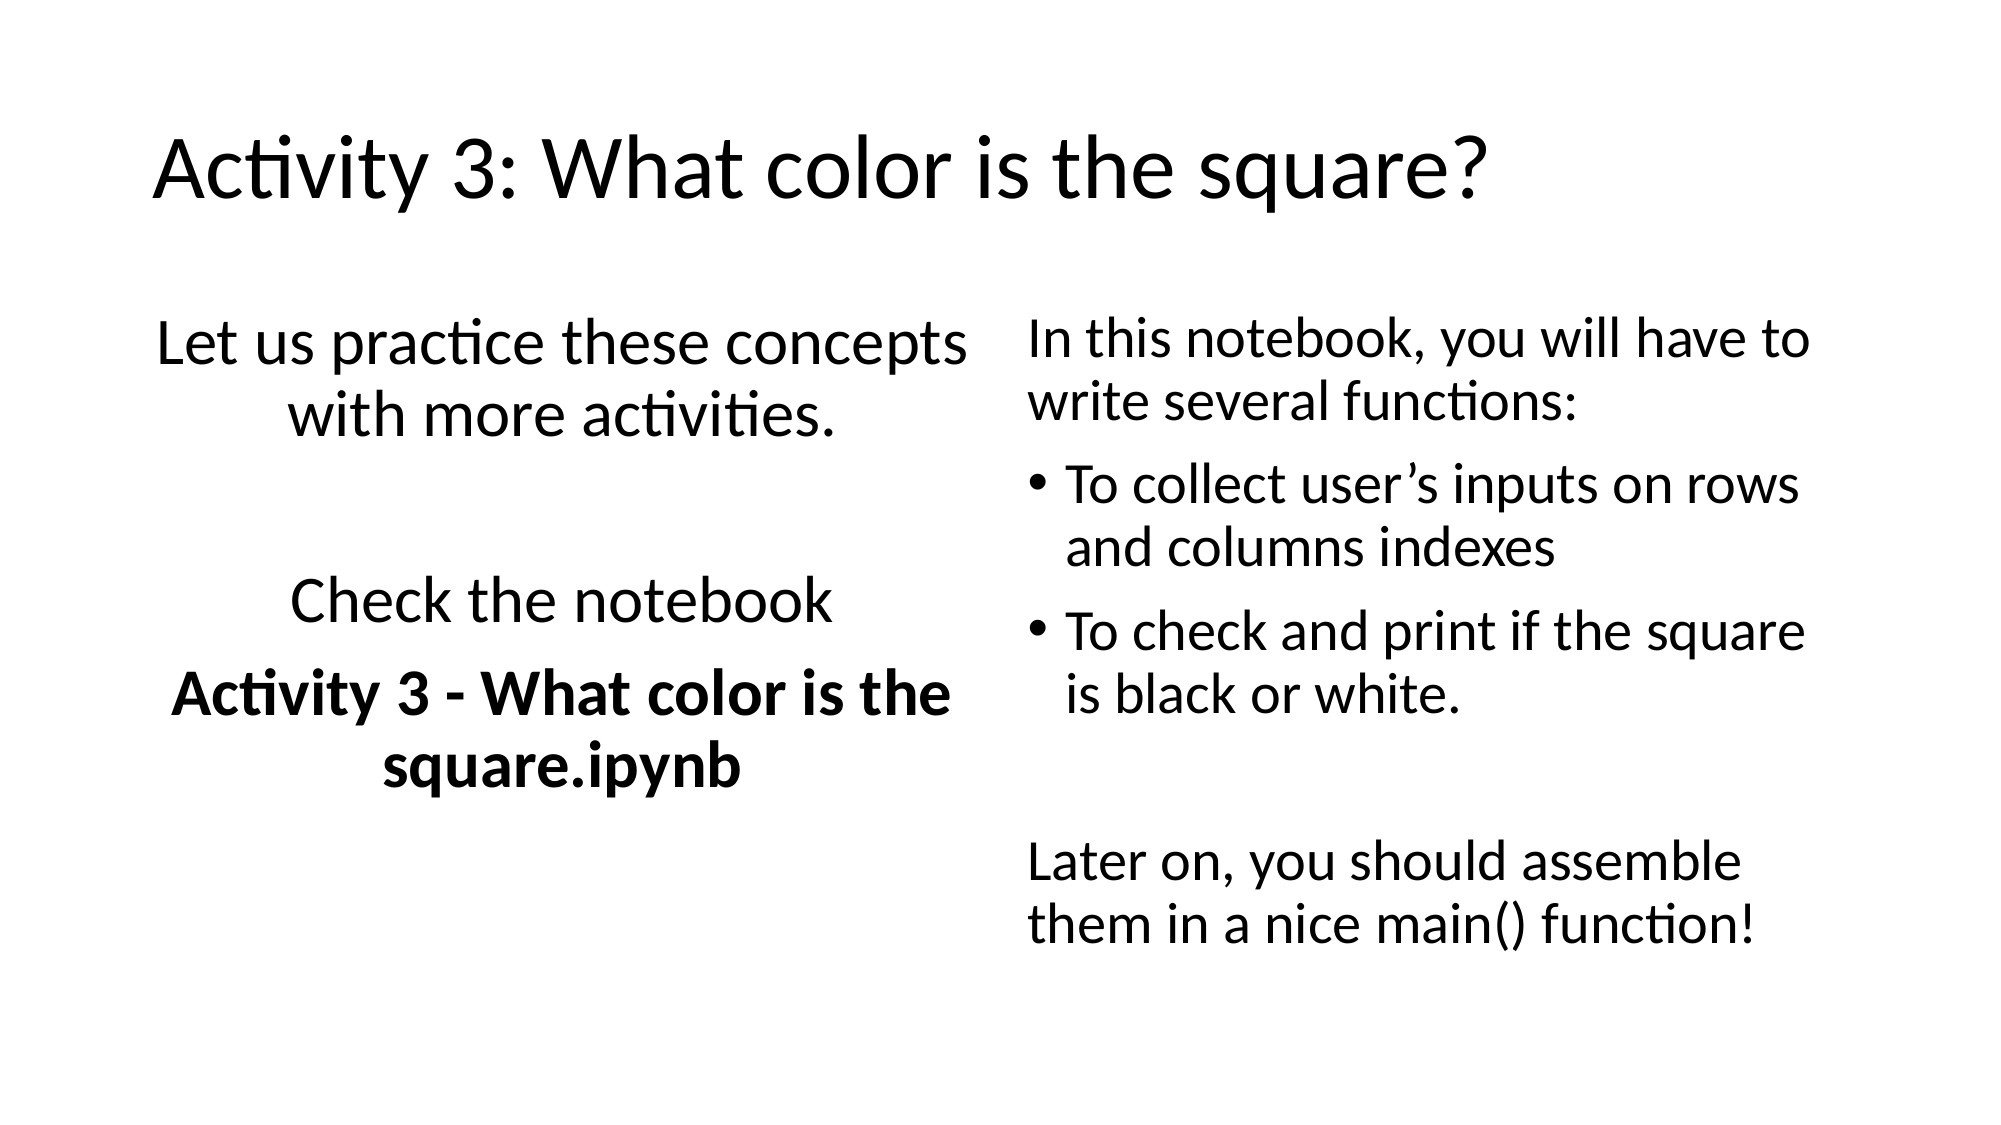

# Activity 3: What color is the square?
Let us practice these concepts with more activities.

Check the notebook
Activity 3 - What color is the square.ipynb

In this notebook, you will have to write several functions:
To collect user’s inputs on rows and columns indexes
To check and print if the square is black or white.

Later on, you should assemble them in a nice main() function!